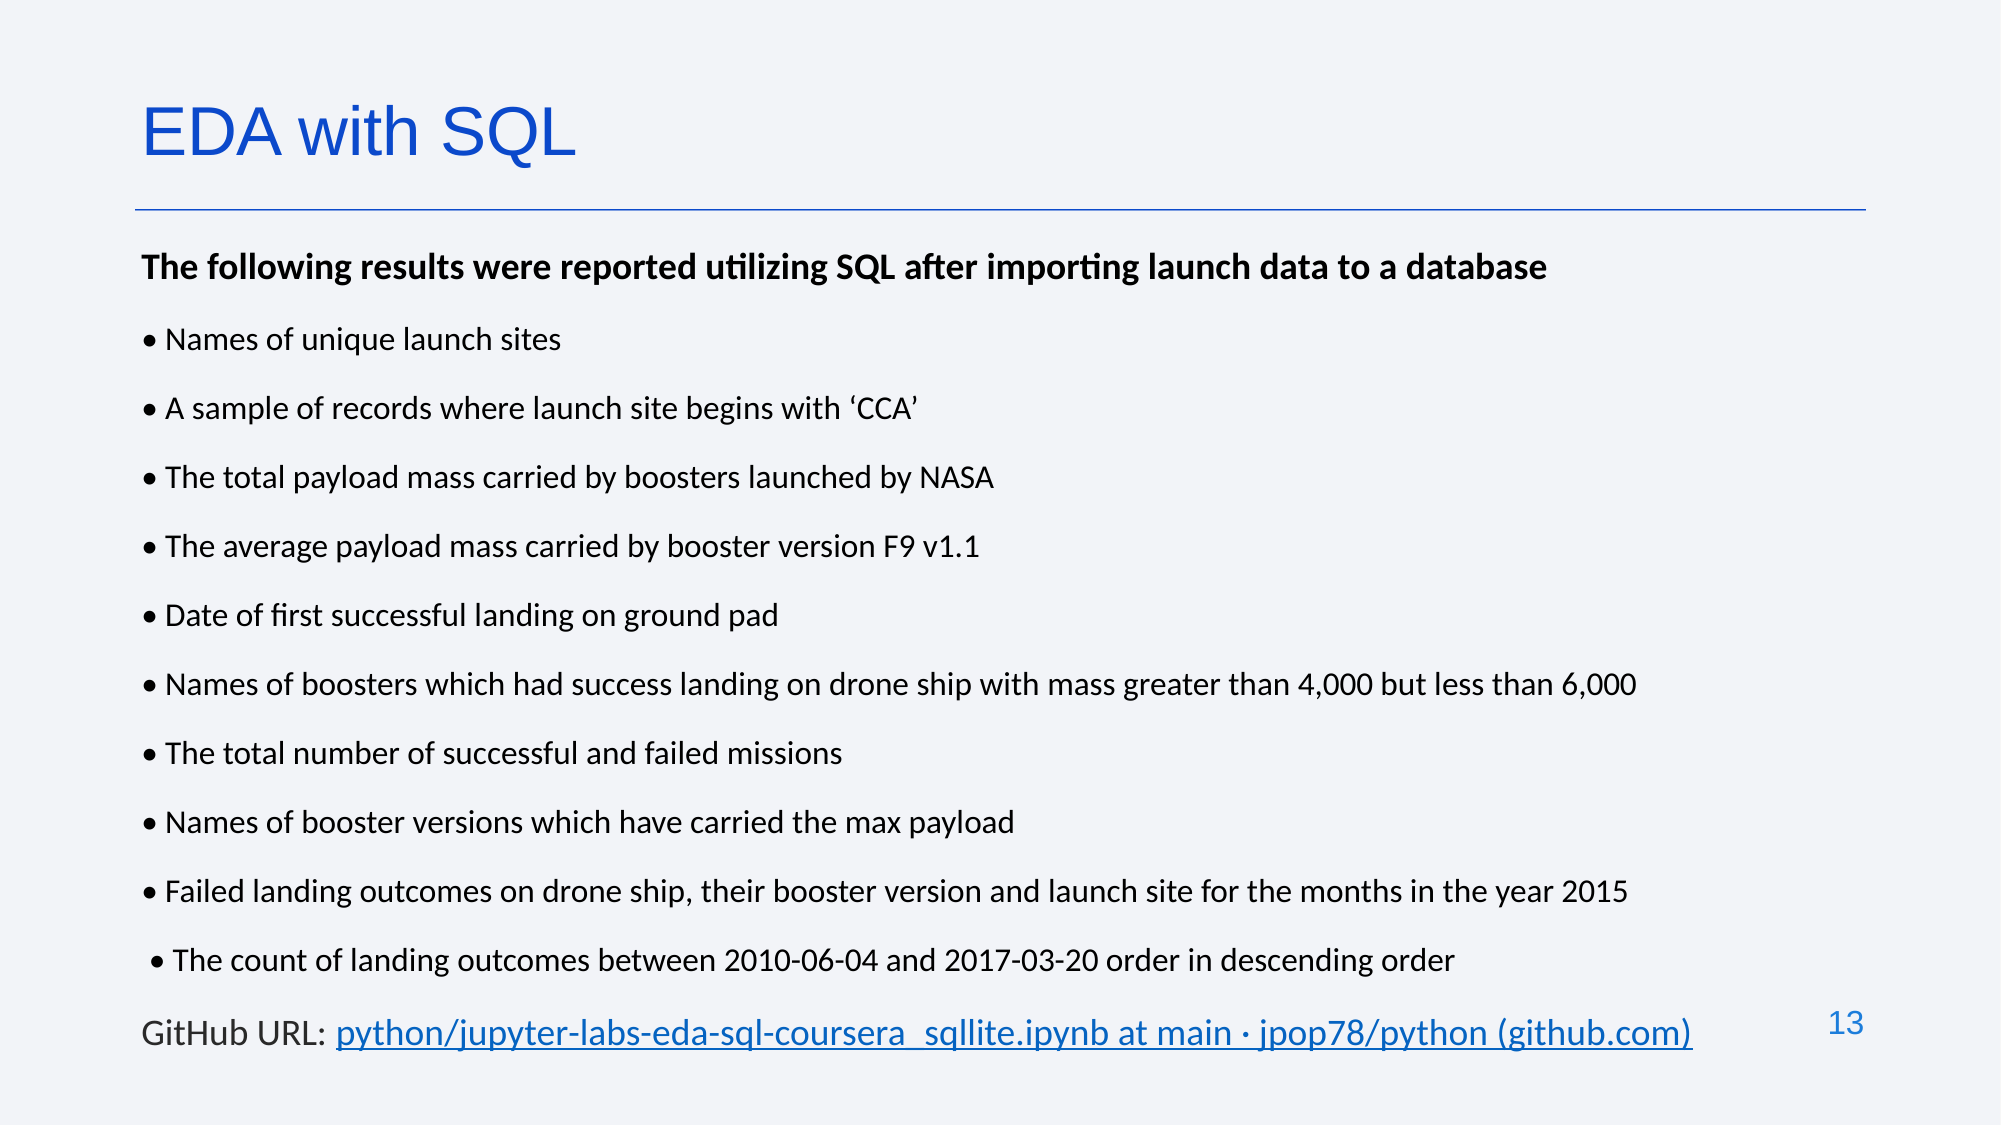

EDA with SQL
The following results were reported utilizing SQL after importing launch data to a database
• Names of unique launch sites
• A sample of records where launch site begins with ‘CCA’
• The total payload mass carried by boosters launched by NASA
• The average payload mass carried by booster version F9 v1.1
• Date of first successful landing on ground pad
• Names of boosters which had success landing on drone ship with mass greater than 4,000 but less than 6,000
• The total number of successful and failed missions
• Names of booster versions which have carried the max payload
• Failed landing outcomes on drone ship, their booster version and launch site for the months in the year 2015
 • The count of landing outcomes between 2010-06-04 and 2017-03-20 order in descending order
GitHub URL: python/jupyter-labs-eda-sql-coursera_sqllite.ipynb at main · jpop78/python (github.com)

13